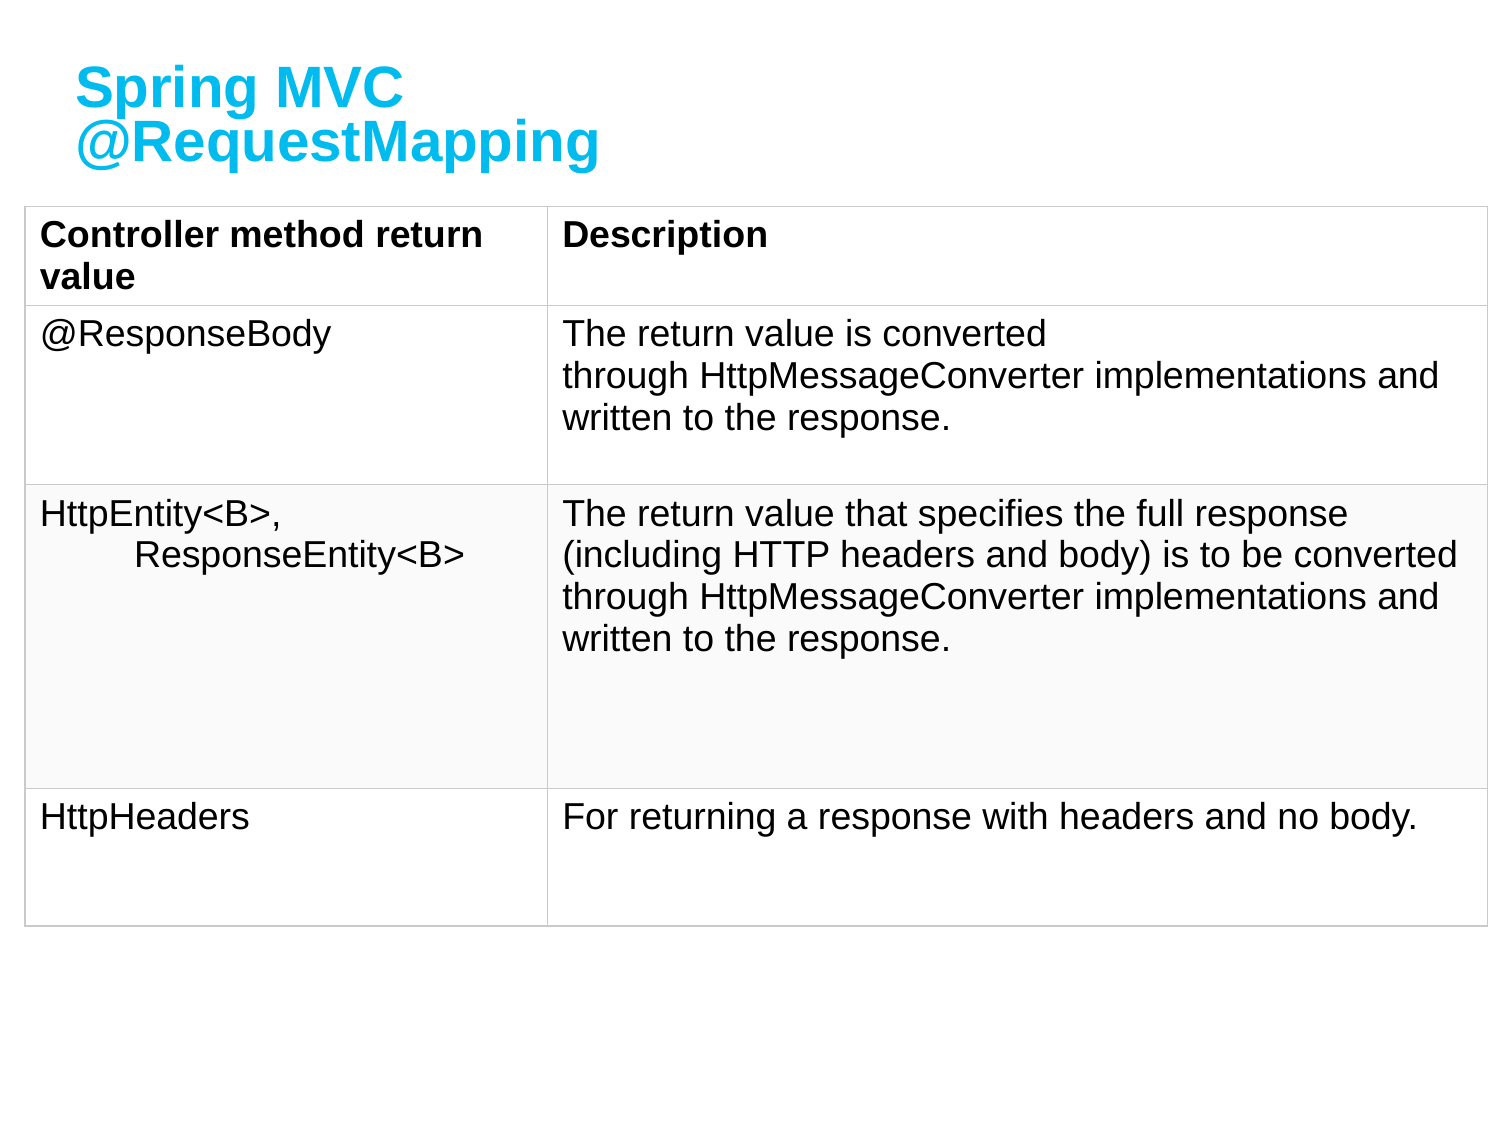

# Spring MVC @RequestMapping
| Controller method return value | Description |
| --- | --- |
| @ResponseBody | The return value is converted through HttpMessageConverter implementations and written to the response. |
| HttpEntity<B>,  ResponseEntity<B> | The return value that specifies the full response (including HTTP headers and body) is to be converted through HttpMessageConverter implementations and written to the response. |
| HttpHeaders | For returning a response with headers and no body. |